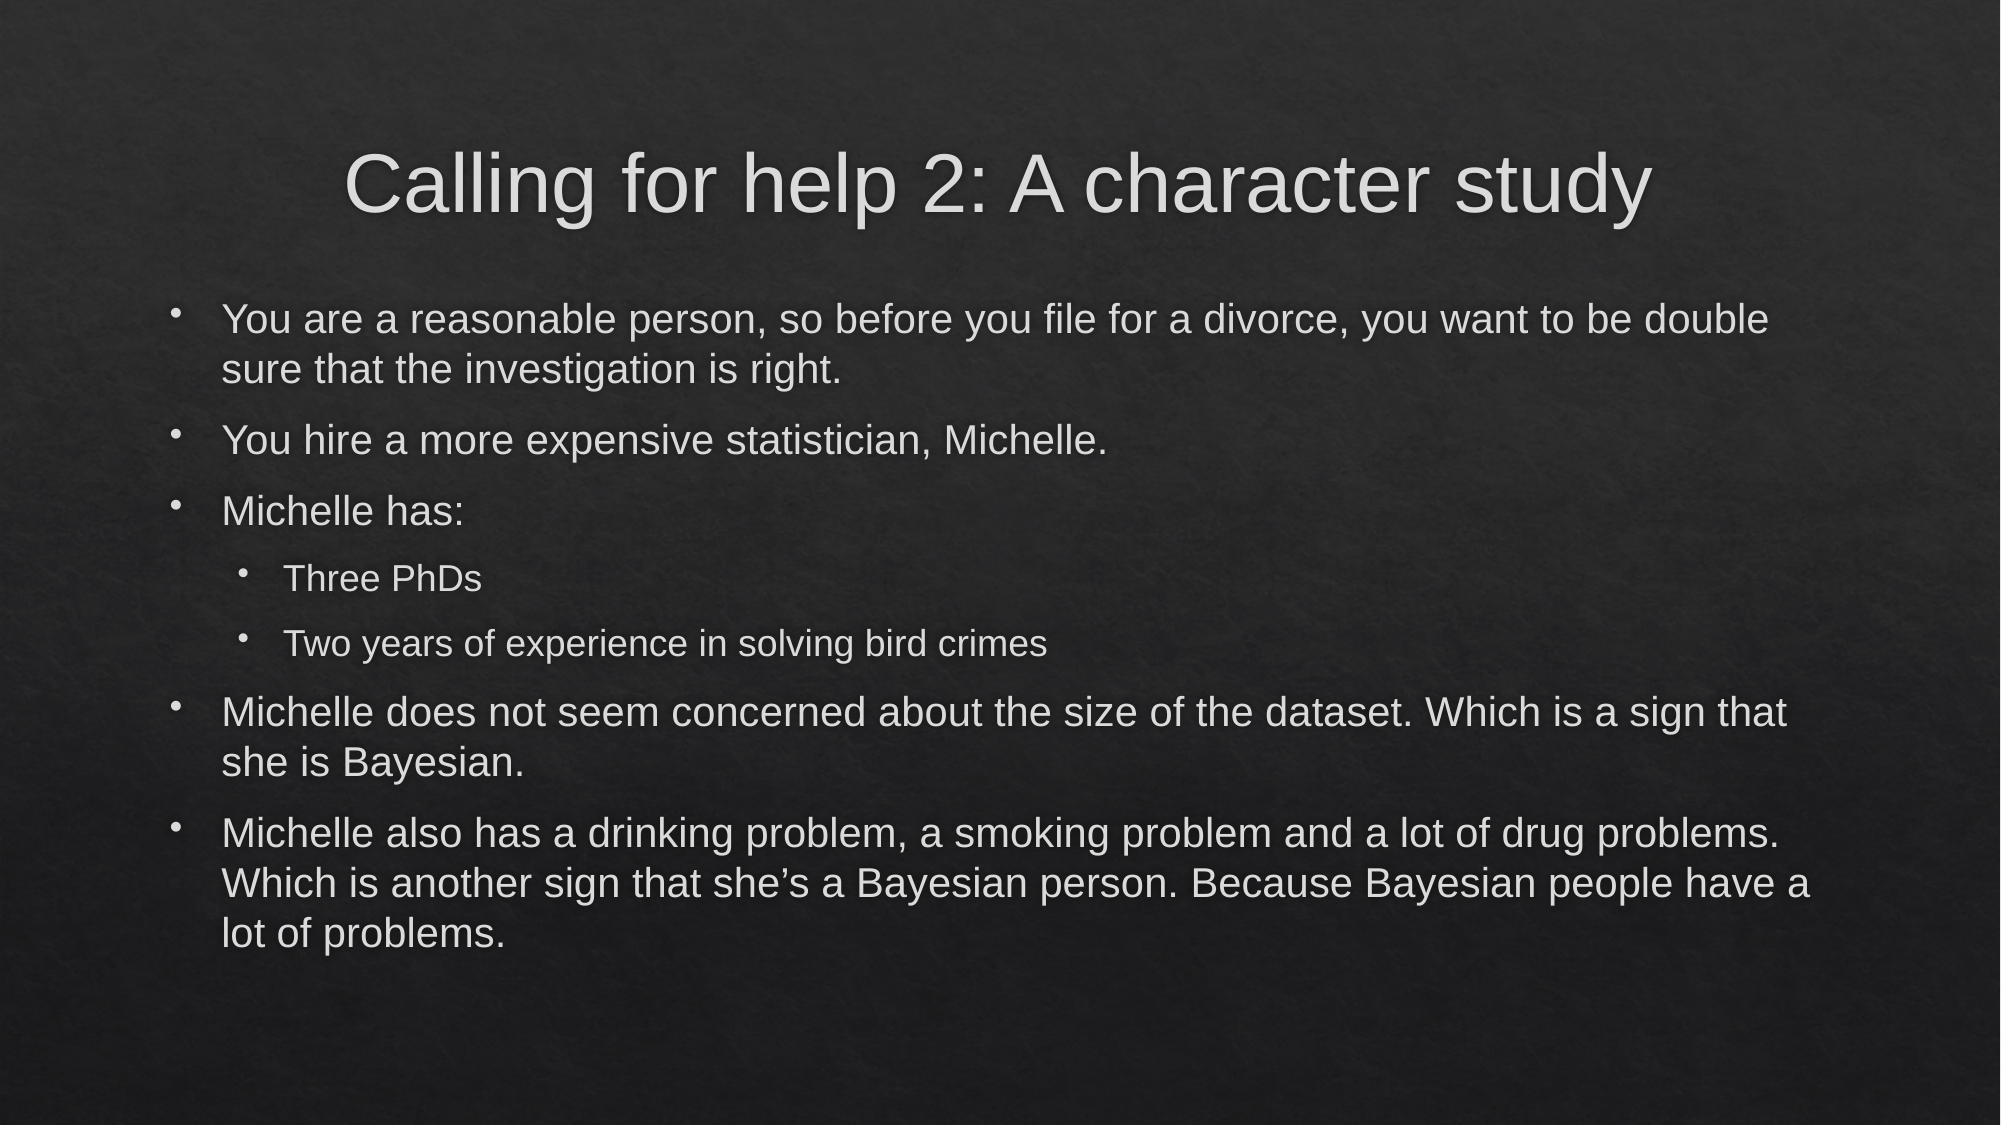

# Calling for help 2: A character study
You are a reasonable person, so before you file for a divorce, you want to be double sure that the investigation is right.
You hire a more expensive statistician, Michelle.
Michelle has:
Three PhDs
Two years of experience in solving bird crimes
Michelle does not seem concerned about the size of the dataset. Which is a sign that she is Bayesian.
Michelle also has a drinking problem, a smoking problem and a lot of drug problems. Which is another sign that she’s a Bayesian person. Because Bayesian people have a lot of problems.